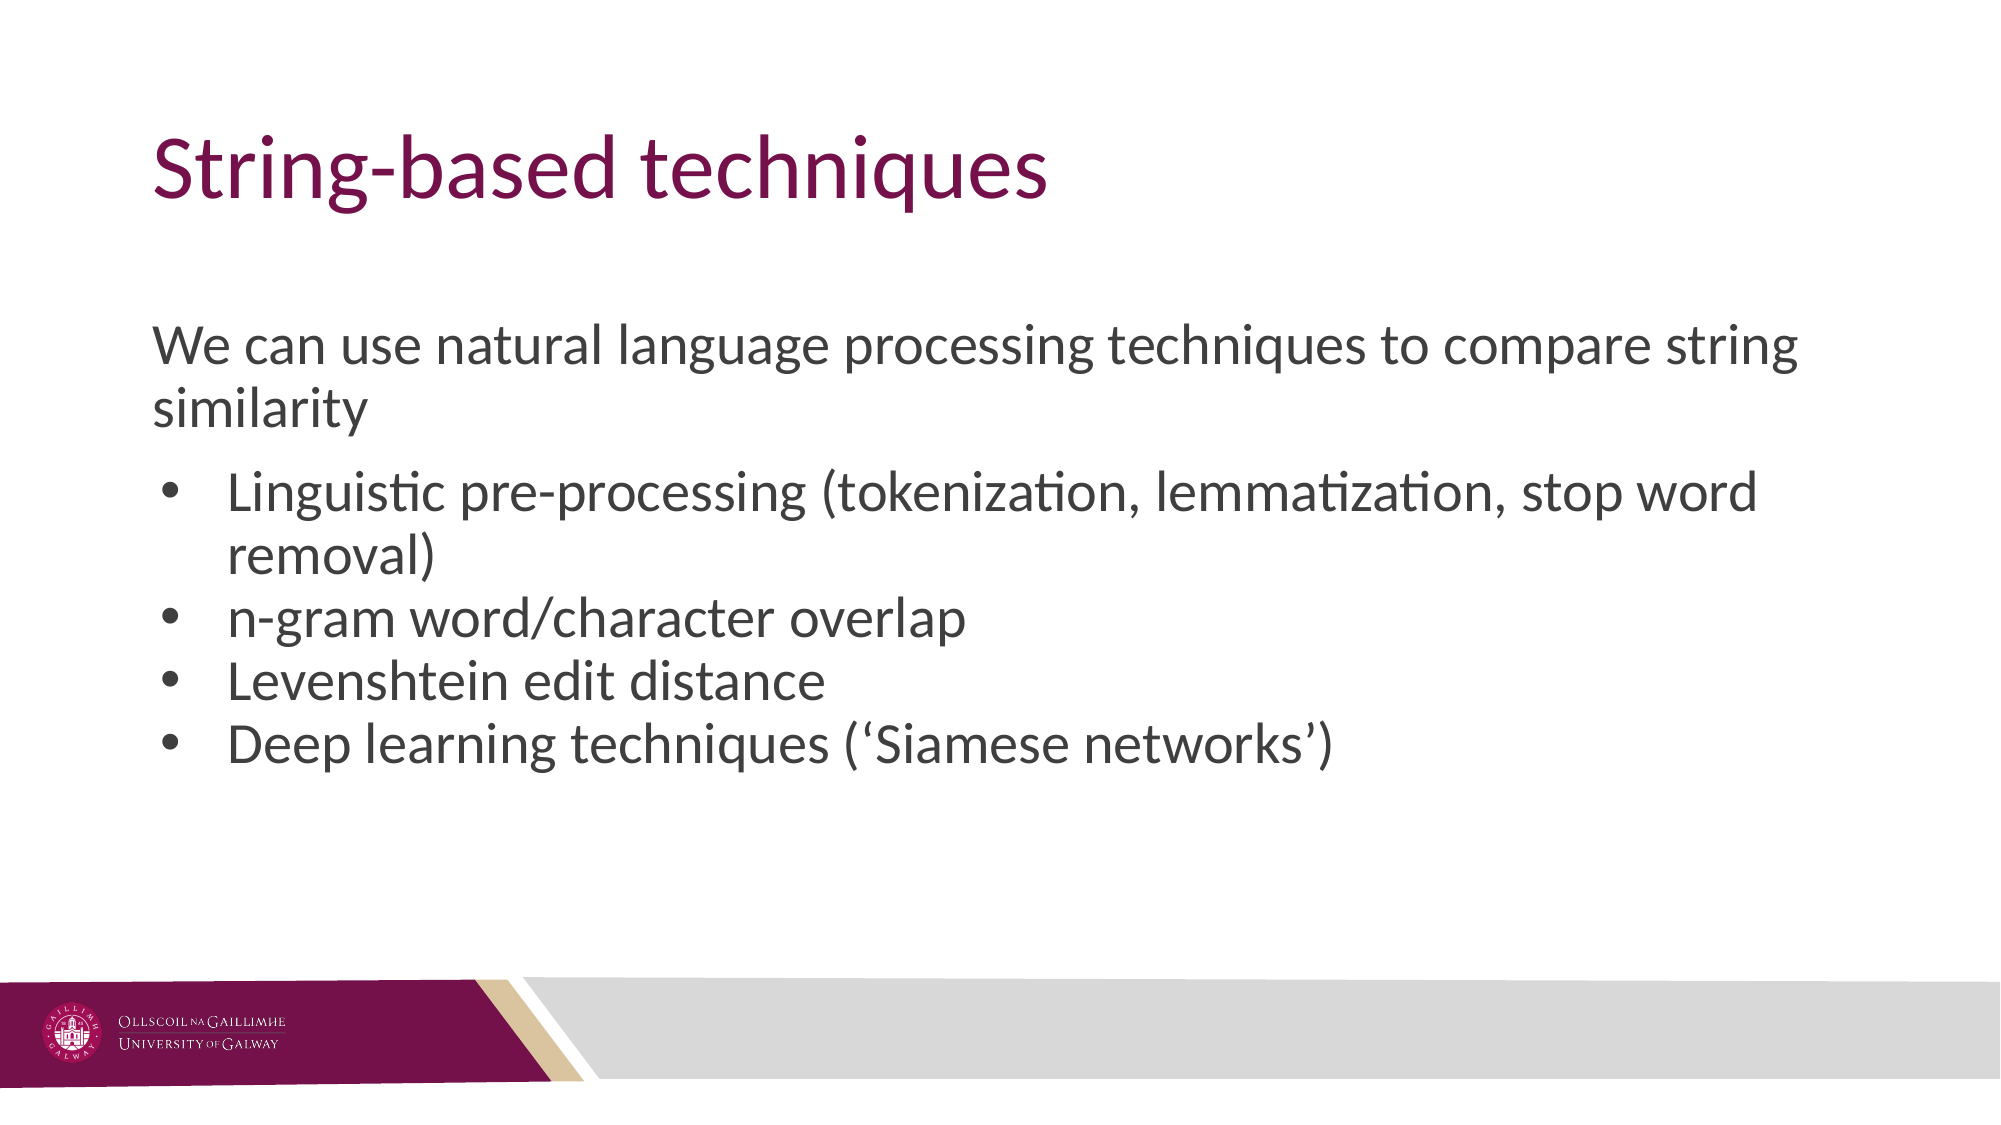

# String-based techniques
We can use natural language processing techniques to compare string similarity
Linguistic pre-processing (tokenization, lemmatization, stop word removal)
n-gram word/character overlap
Levenshtein edit distance
Deep learning techniques (‘Siamese networks’)